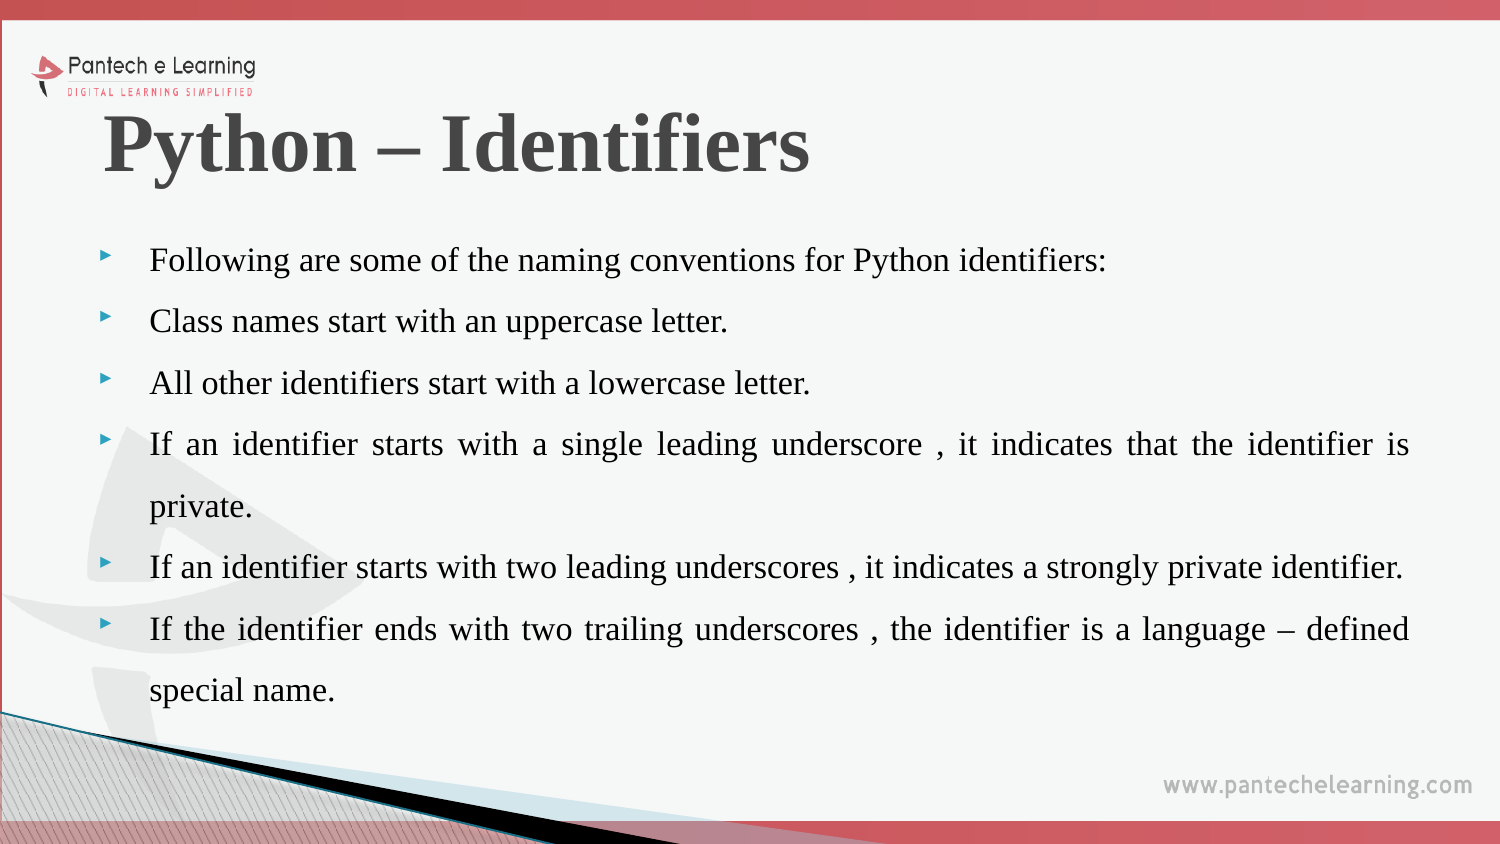

# Python – Identifiers
Following are some of the naming conventions for Python identifiers:
Class names start with an uppercase letter.
All other identifiers start with a lowercase letter.
If an identifier starts with a single leading underscore , it indicates that the identifier is private.
If an identifier starts with two leading underscores , it indicates a strongly private identifier.
If the identifier ends with two trailing underscores , the identifier is a language – defined special name.